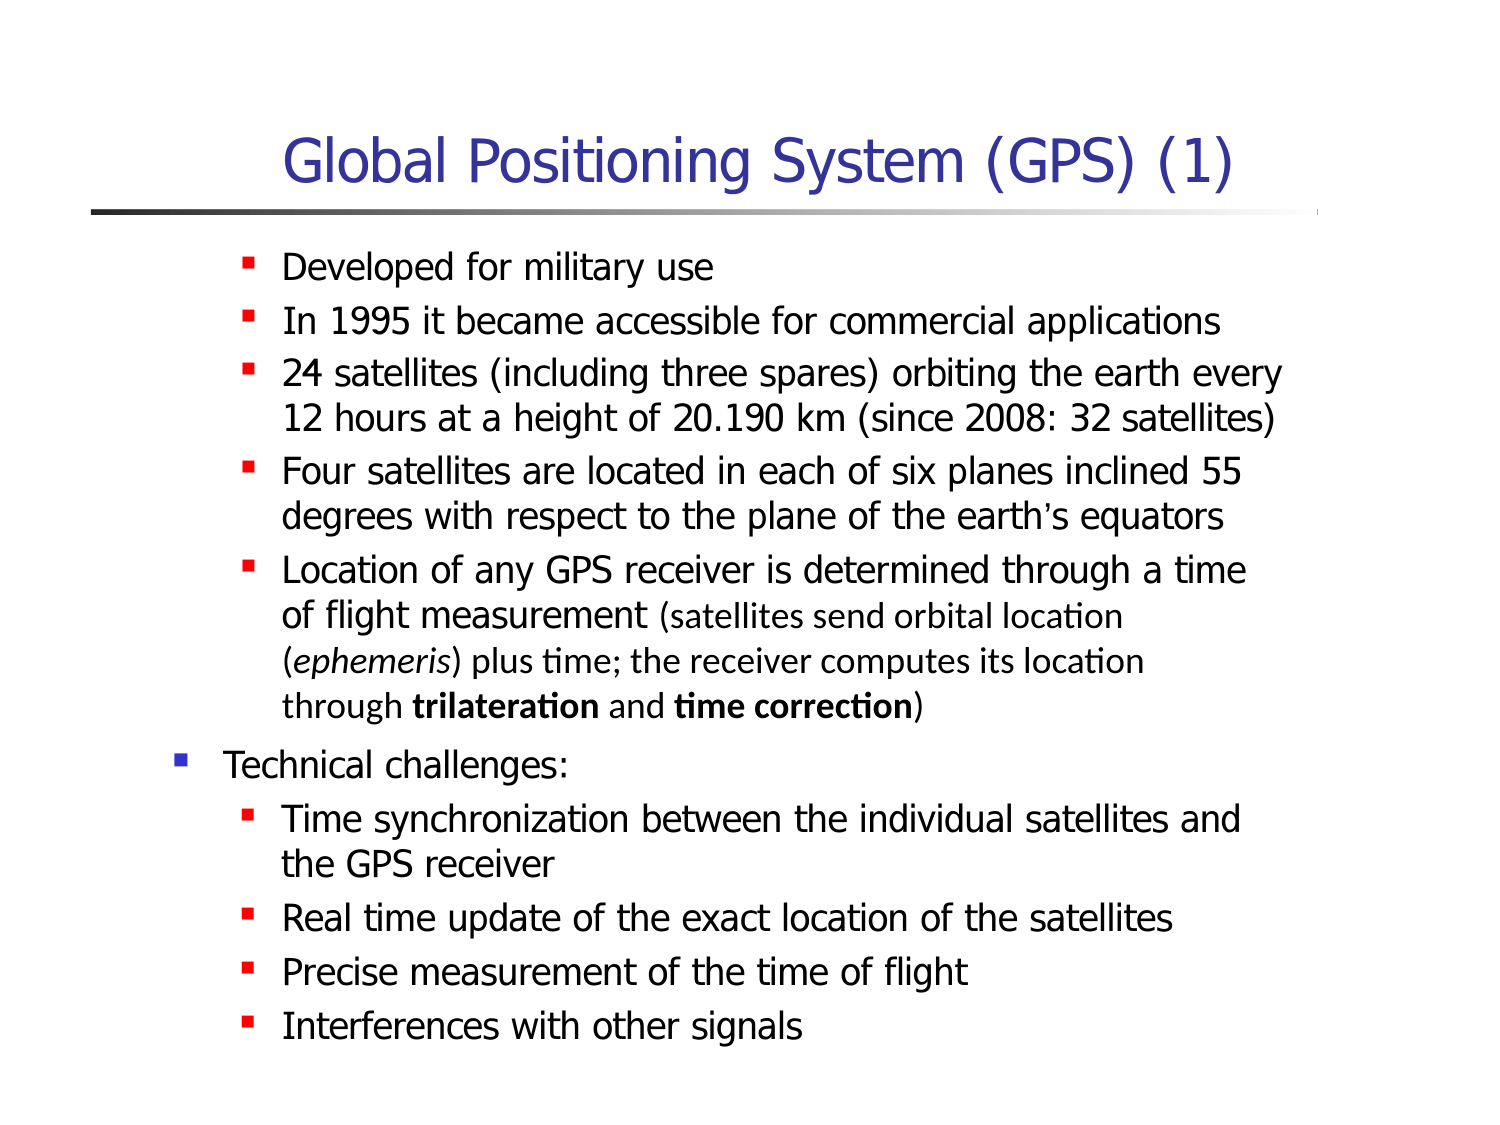

# Global Positioning System (GPS) (1)
Developed for military use
In 1995 it became accessible for commercial applications
24 satellites (including three spares) orbiting the earth every 12 hours at a height of 20.190 km (since 2008: 32 satellites)
Four satellites are located in each of six planes inclined 55 degrees with respect to the plane of the earth’s equators
Location of any GPS receiver is determined through a time of flight measurement (satellites send orbital location (ephemeris) plus time; the receiver computes its location through trilateration and time correction)
Technical challenges:
Time synchronization between the individual satellites and the GPS receiver
Real time update of the exact location of the satellites
Precise measurement of the time of flight
Interferences with other signals